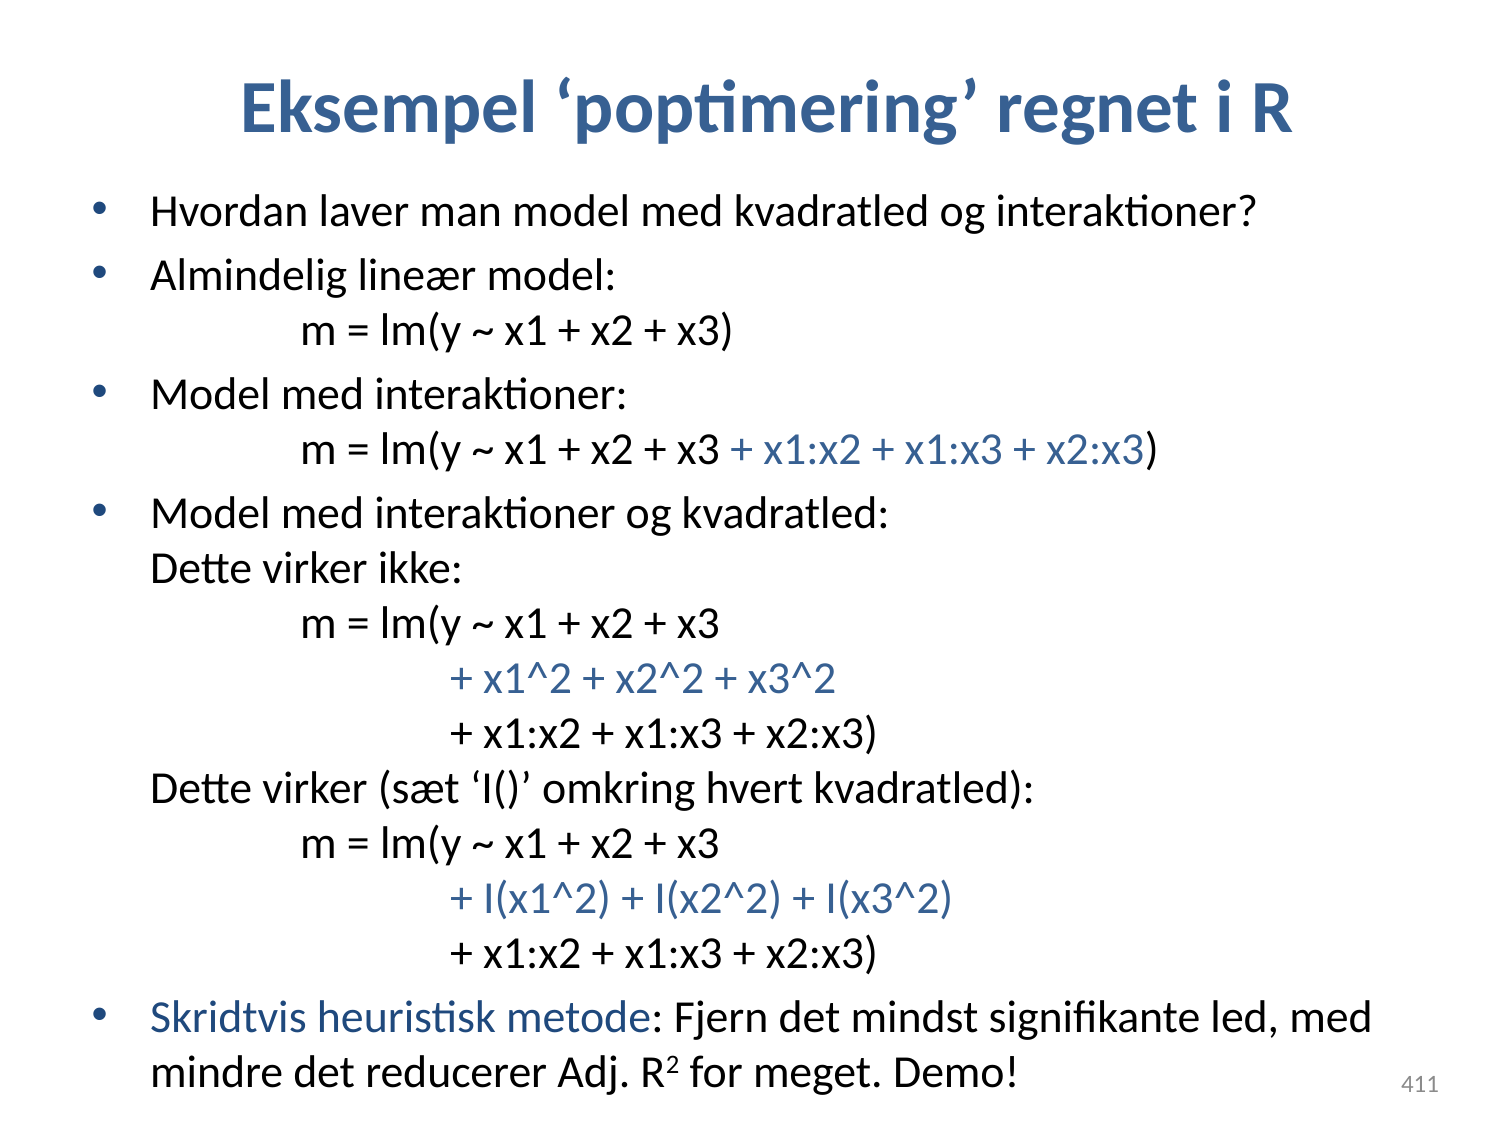

# Eksempel ‘poptimering’ regnet i R
Hvordan laver man model med kvadratled og interaktioner?
Almindelig lineær model:
	m = lm(y ~ x1 + x2 + x3)
Model med interaktioner:
	m = lm(y ~ x1 + x2 + x3 + x1:x2 + x1:x3 + x2:x3)
Model med interaktioner og kvadratled:
Dette virker ikke:
	m = lm(y ~ x1 + x2 + x3
  		+ x1^2 + x2^2 + x3^2
 		+ x1:x2 + x1:x3 + x2:x3)
Dette virker (sæt ‘I()’ omkring hvert kvadratled):
 	m = lm(y ~ x1 + x2 + x3
 		+ I(x1^2) + I(x2^2) + I(x3^2)
 		+ x1:x2 + x1:x3 + x2:x3)
Skridtvis heuristisk metode: Fjern det mindst signifikante led, med mindre det reducerer Adj. R2 for meget. Demo!

411